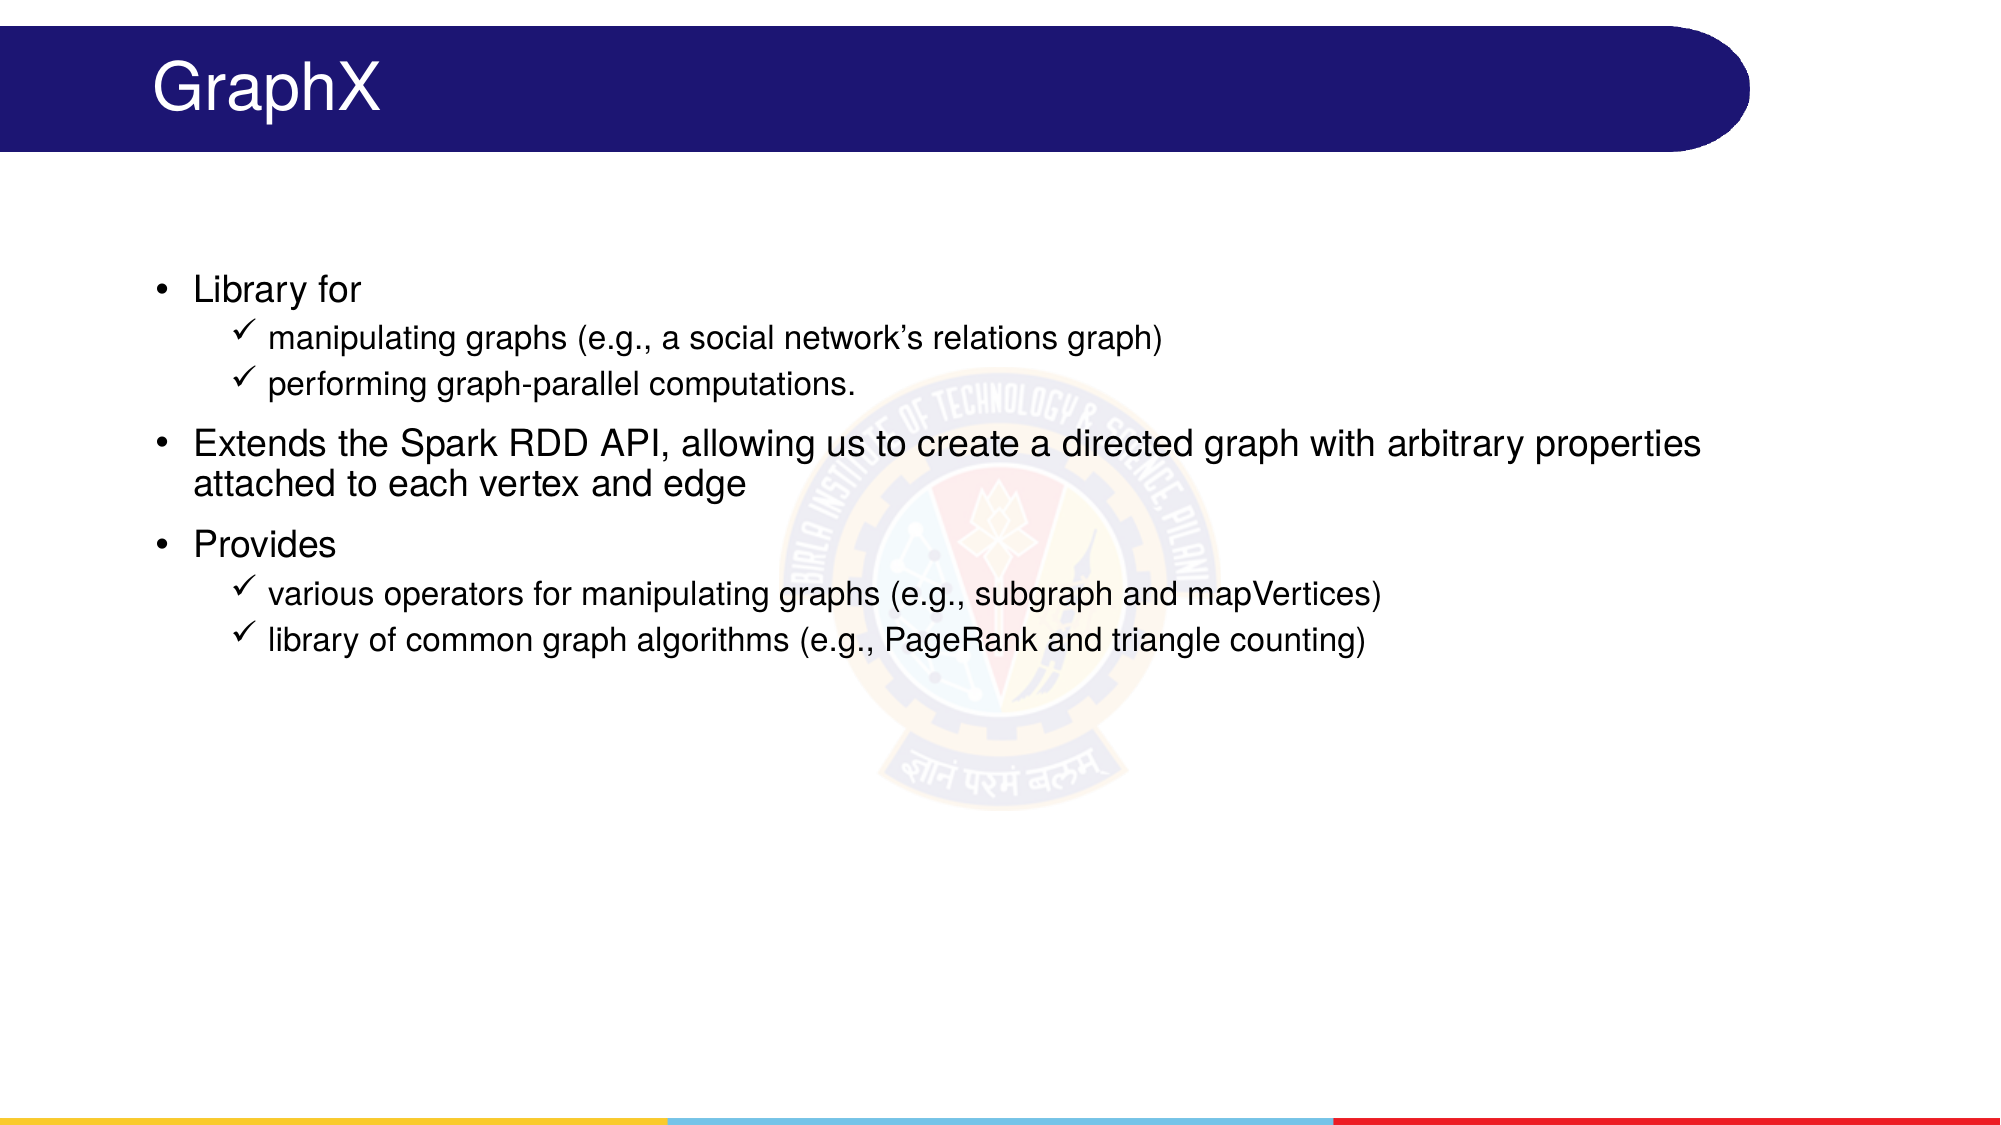

# GraphX

Library for
manipulating graphs (e.g., a social network’s relations graph)
performing graph-parallel computations.
Extends the Spark RDD API, allowing us to create a directed graph with arbitrary properties attached to each vertex and edge
Provides
various operators for manipulating graphs (e.g., subgraph and mapVertices)
library of common graph algorithms (e.g., PageRank and triangle counting)